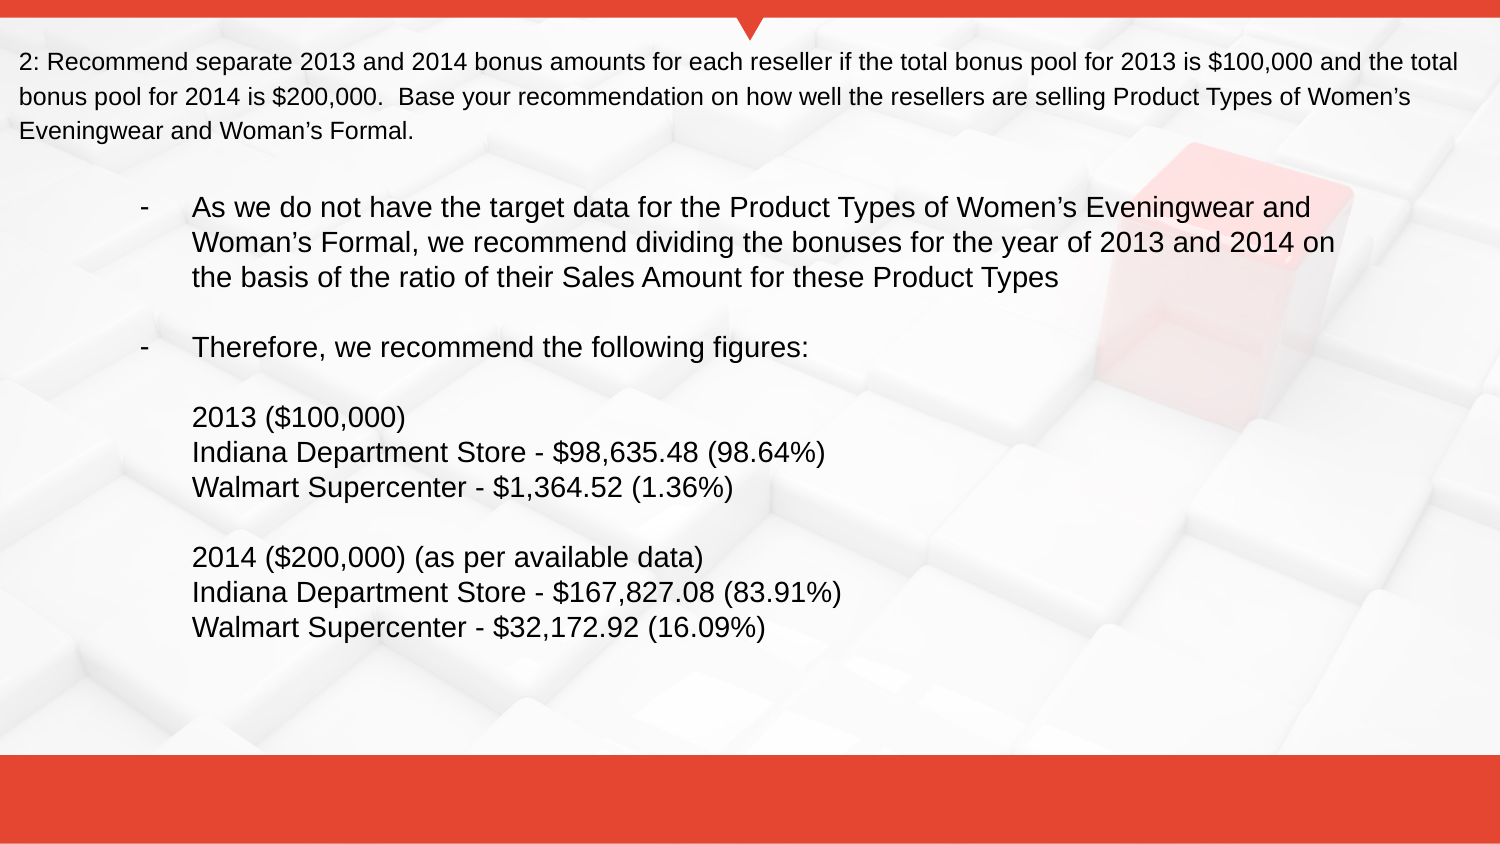

2: Recommend separate 2013 and 2014 bonus amounts for each reseller if the total bonus pool for 2013 is $100,000 and the total bonus pool for 2014 is $200,000.  Base your recommendation on how well the resellers are selling Product Types of Women’s Eveningwear and Woman’s Formal.

As we do not have the target data for the Product Types of Women’s Eveningwear and Woman’s Formal, we recommend dividing the bonuses for the year of 2013 and 2014 on the basis of the ratio of their Sales Amount for these Product Types
Therefore, we recommend the following figures:
2013 ($100,000)
Indiana Department Store - $98,635.48 (98.64%)
Walmart Supercenter - $1,364.52 (1.36%)
2014 ($200,000) (as per available data)
Indiana Department Store - $167,827.08 (83.91%)
Walmart Supercenter - $32,172.92 (16.09%)